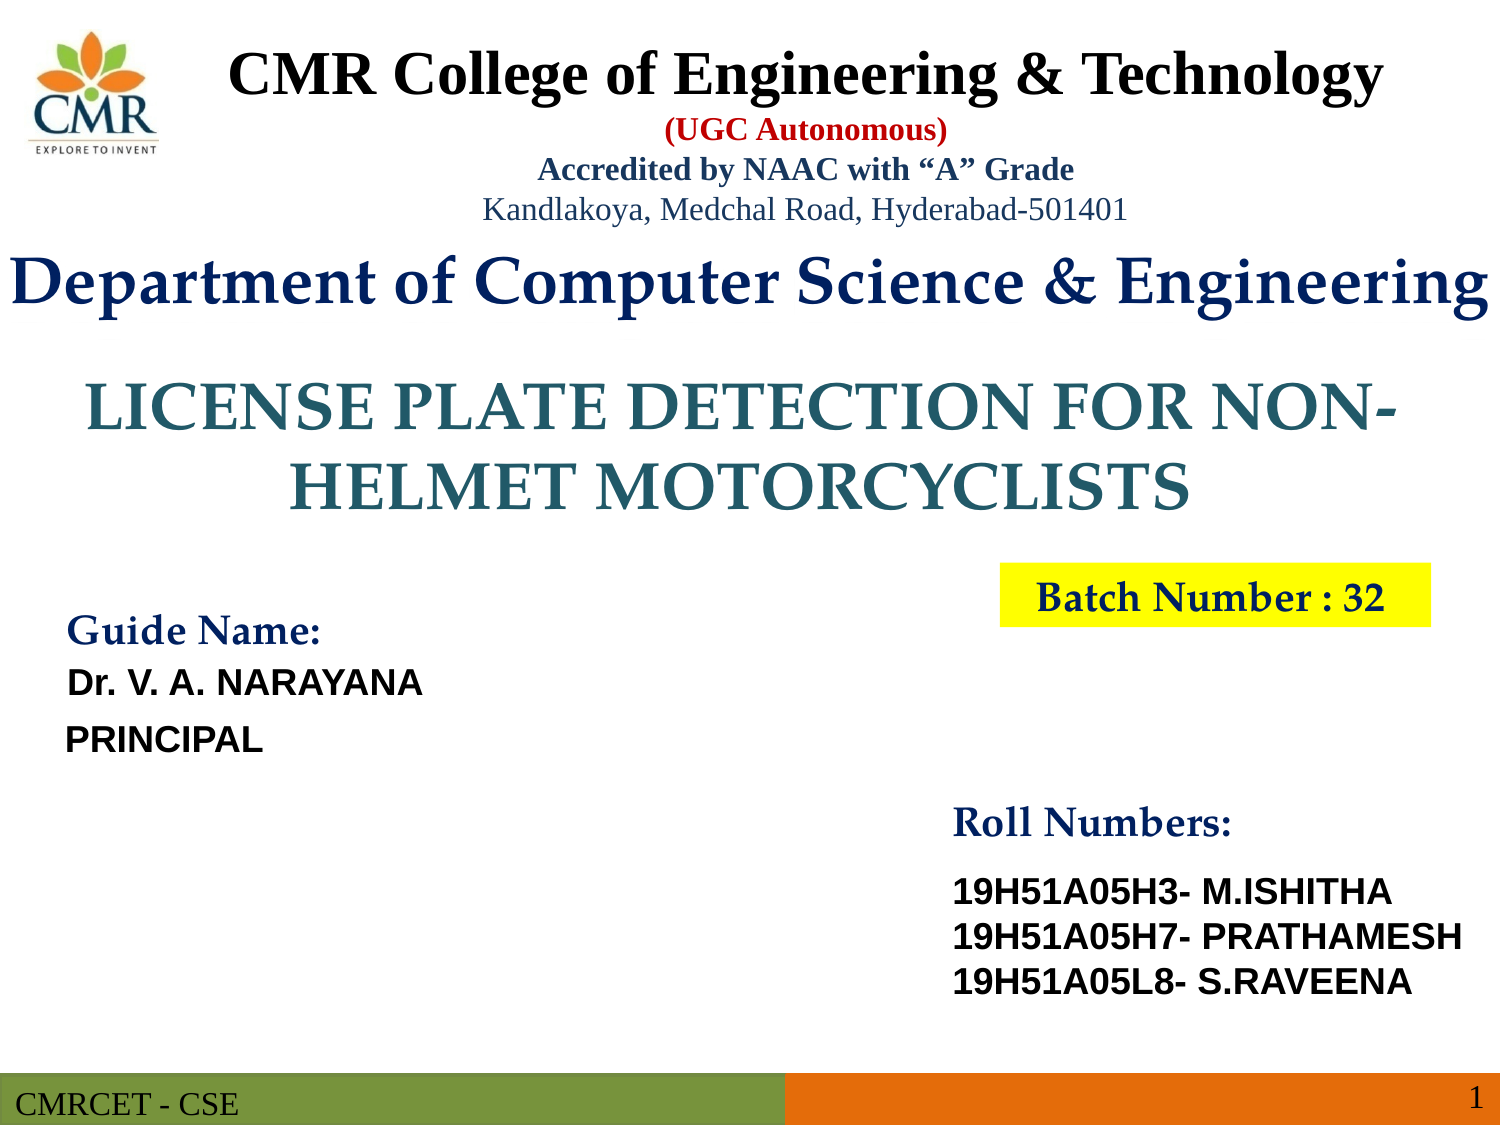

CMR College of Engineering & Technology
(UGC Autonomous)
Accredited by NAAC with “A” Grade
Kandlakoya, Medchal Road, Hyderabad-501401
Department of Computer Science & Engineering
LICENSE PLATE DETECTION FOR NON- HELMET MOTORCYCLISTS
Batch Number : 32
Guide Name:
Dr. V. A. NARAYANA
PRINCIPAL
Roll Numbers:
19H51A05H3- M.ISHITHA
19H51A05H7- PRATHAMESH
19H51A05L8- S.RAVEENA

1
CMRCET - CSE